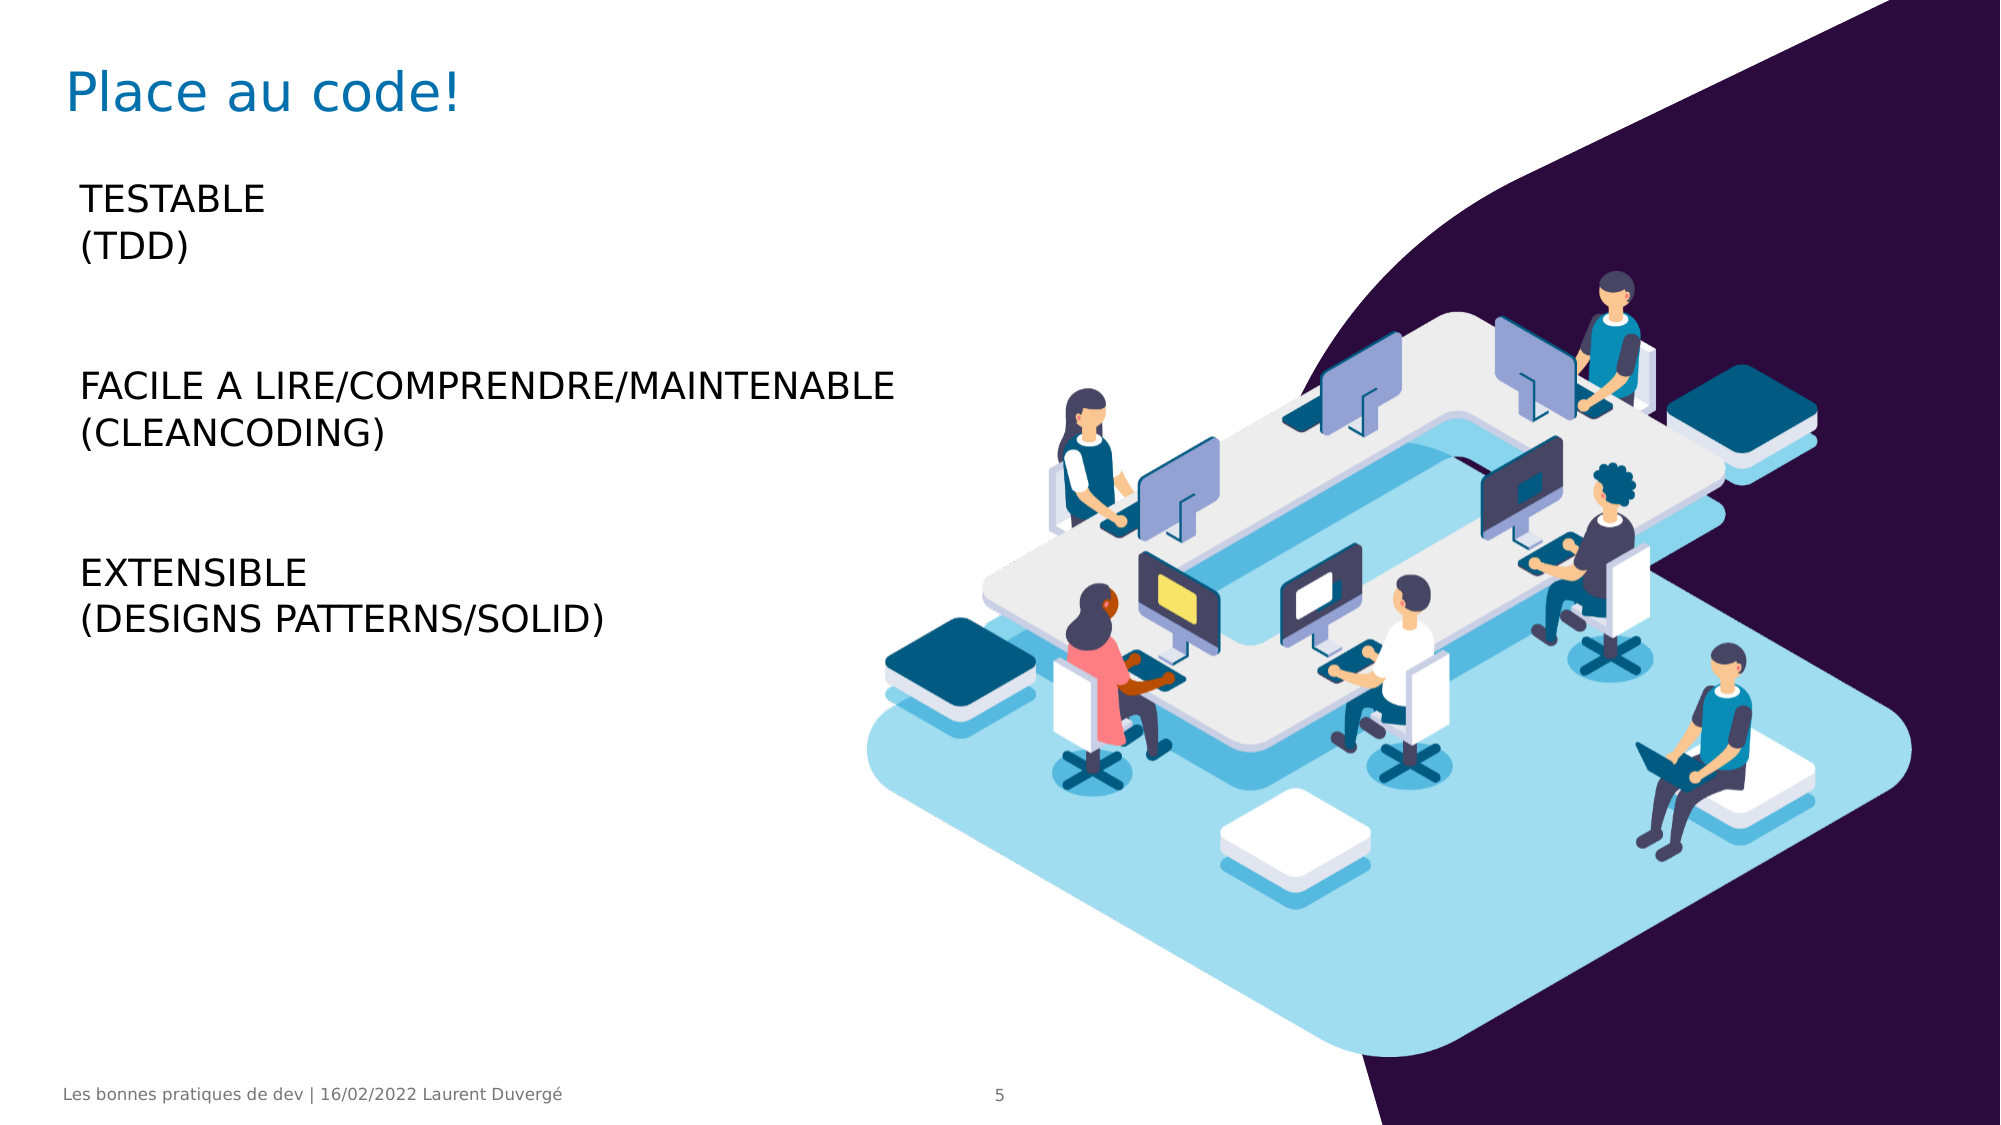

# Place au code!
TESTABLE
(TDD)

FACILE A LIRE/COMPRENDRE/MAINTENABLE
(CLEANCODING)

EXTENSIBLE
(DESIGNS PATTERNS/SOLID)